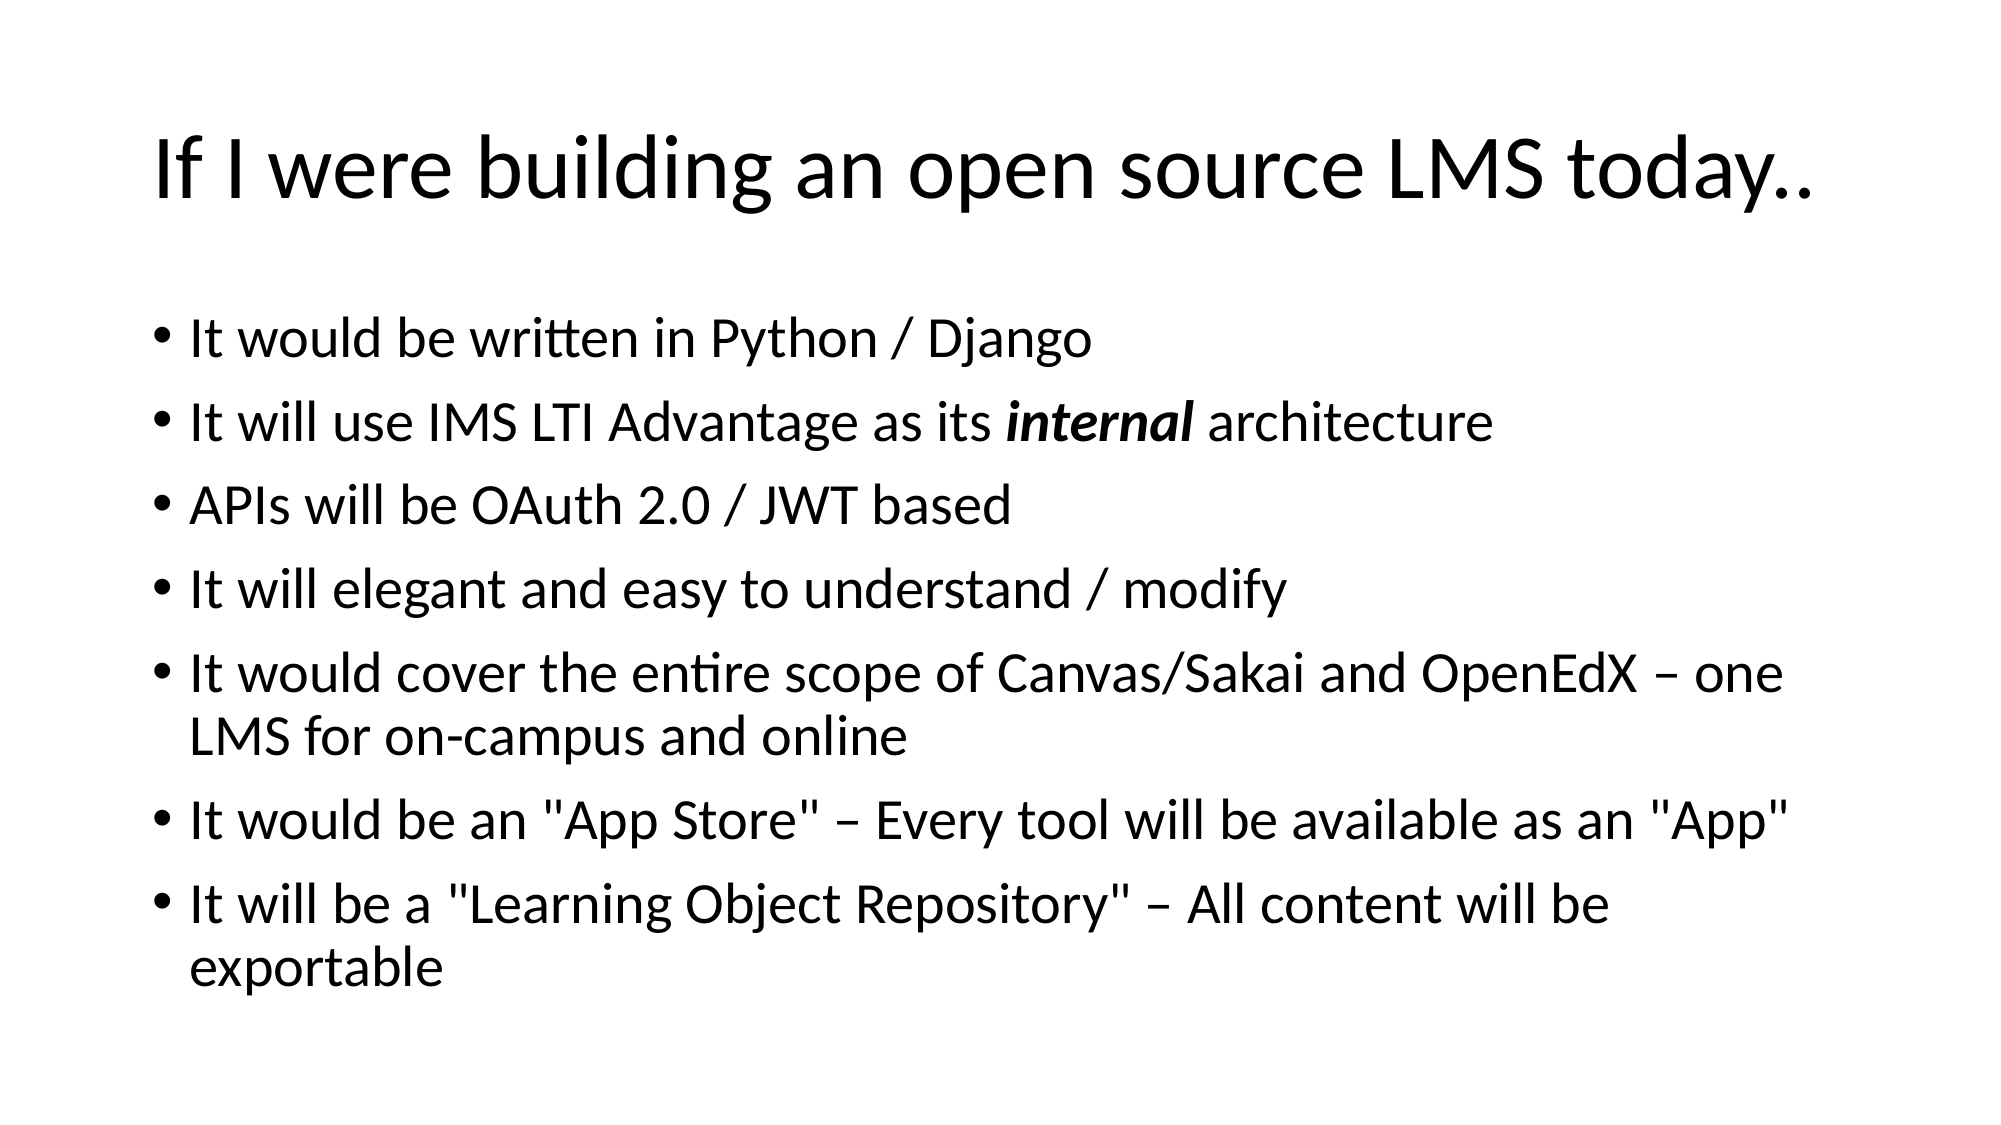

# If I were building an open source LMS today..
It would be written in Python / Django
It will use IMS LTI Advantage as its internal architecture
APIs will be OAuth 2.0 / JWT based
It will elegant and easy to understand / modify
It would cover the entire scope of Canvas/Sakai and OpenEdX – one LMS for on-campus and online
It would be an "App Store" – Every tool will be available as an "App"
It will be a "Learning Object Repository" – All content will be exportable